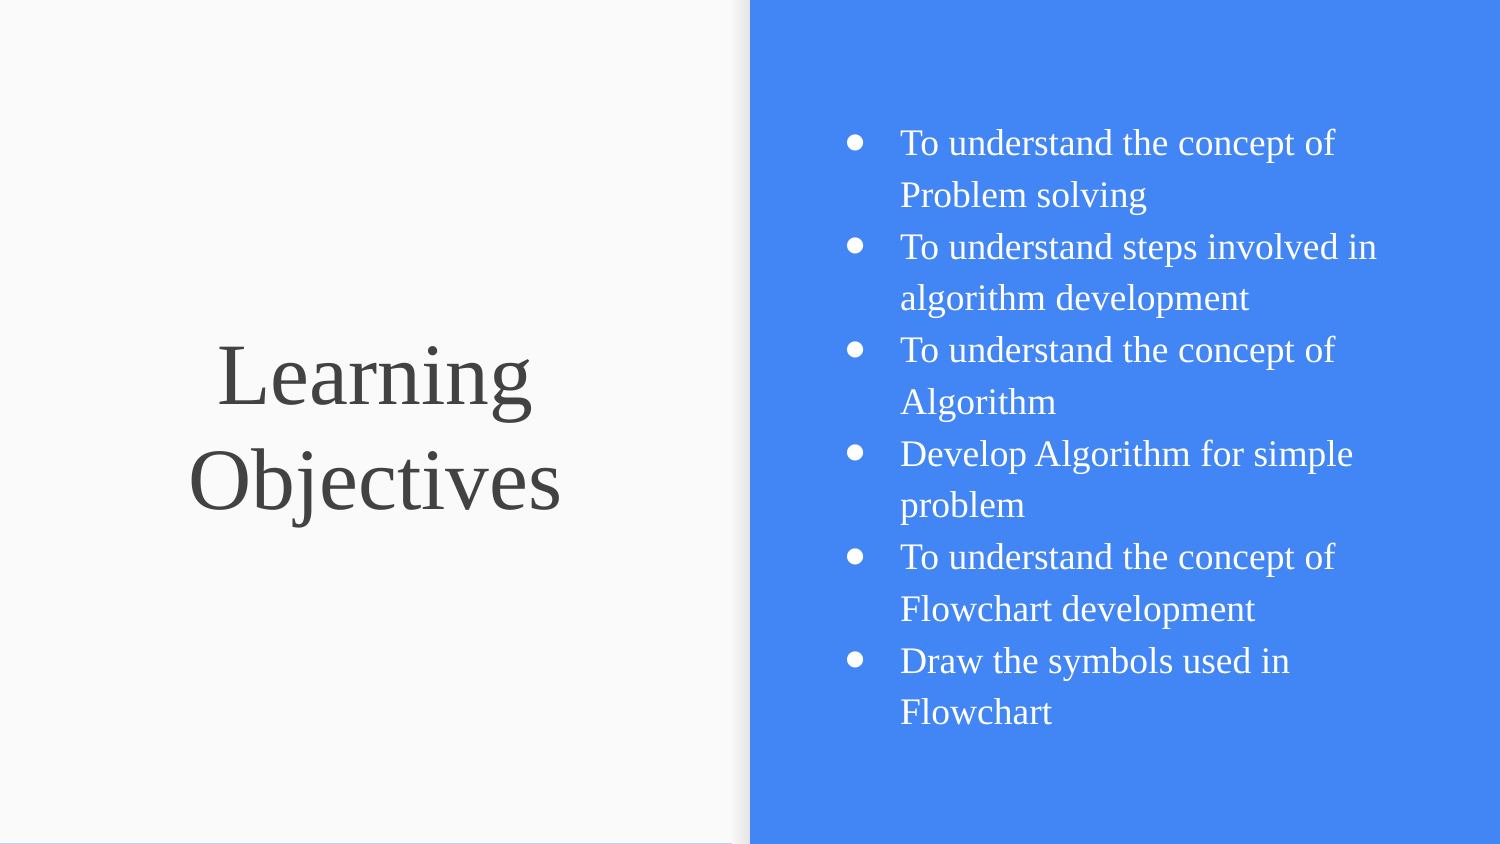

To understand the concept of Problem solving
To understand steps involved in algorithm development
To understand the concept of Algorithm
Develop Algorithm for simple problem
To understand the concept of Flowchart development
Draw the symbols used in Flowchart
# Learning Objectives